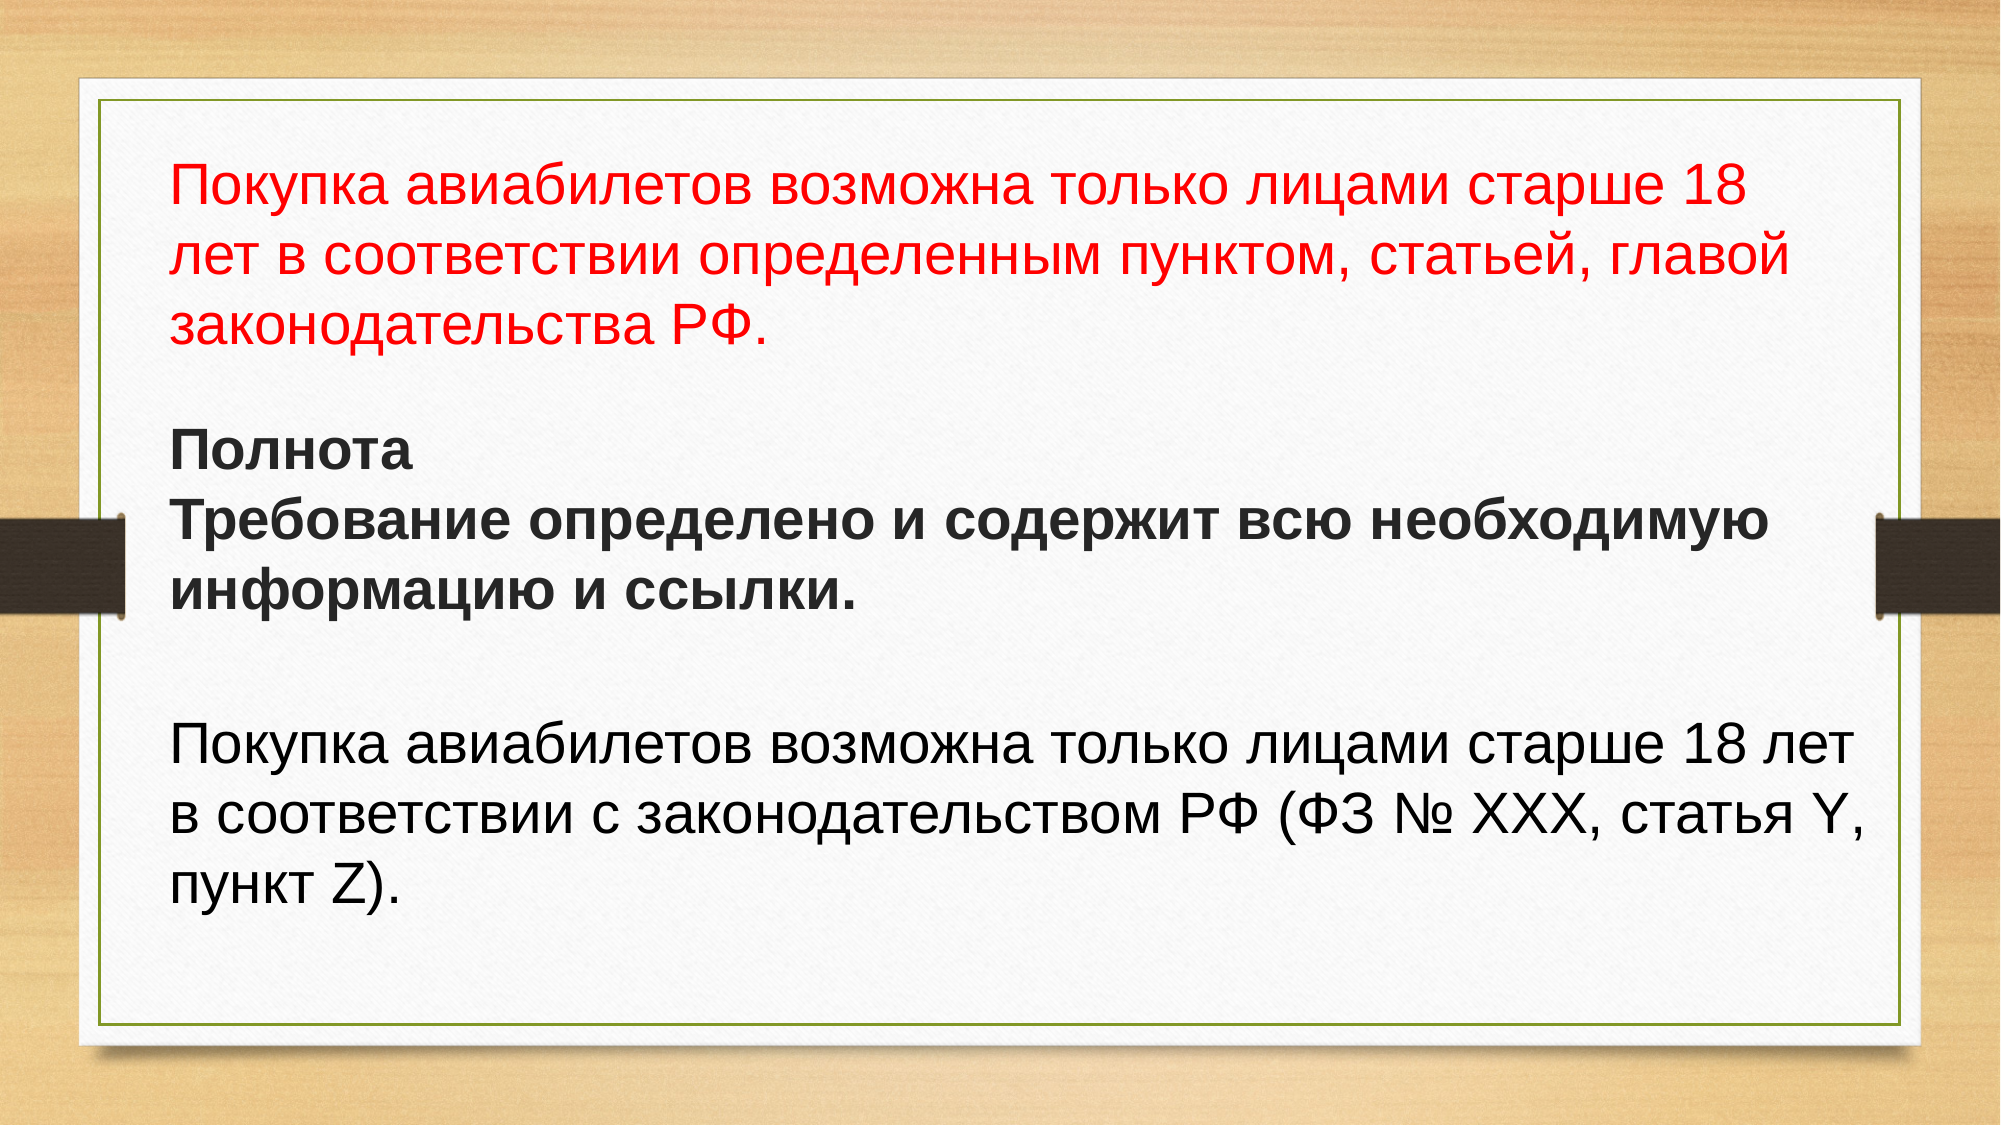

Покупка авиабилетов возможна только лицами старше 18 лет в соответствии определенным пунктом, статьей, главой законодательства РФ.
Полнота
Требование определено и содержит всю необходимую информацию и ссылки.
Покупка авиабилетов возможна только лицами старше 18 лет в соответствии с законодательством РФ (ФЗ № XXX, статья Y, пункт Z).